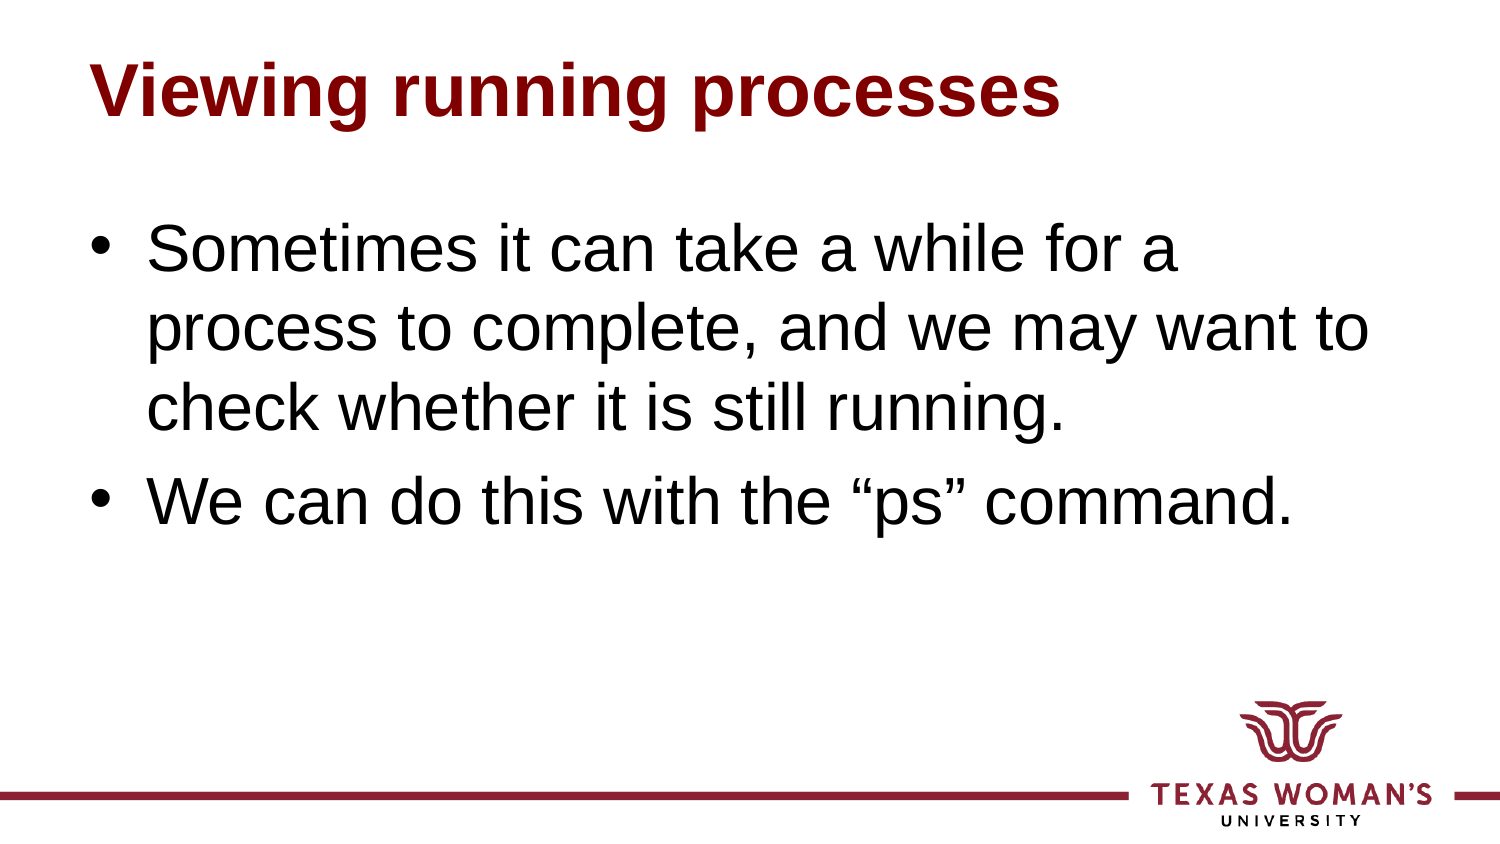

# Viewing running processes
Sometimes it can take a while for a process to complete, and we may want to check whether it is still running.
We can do this with the “ps” command.